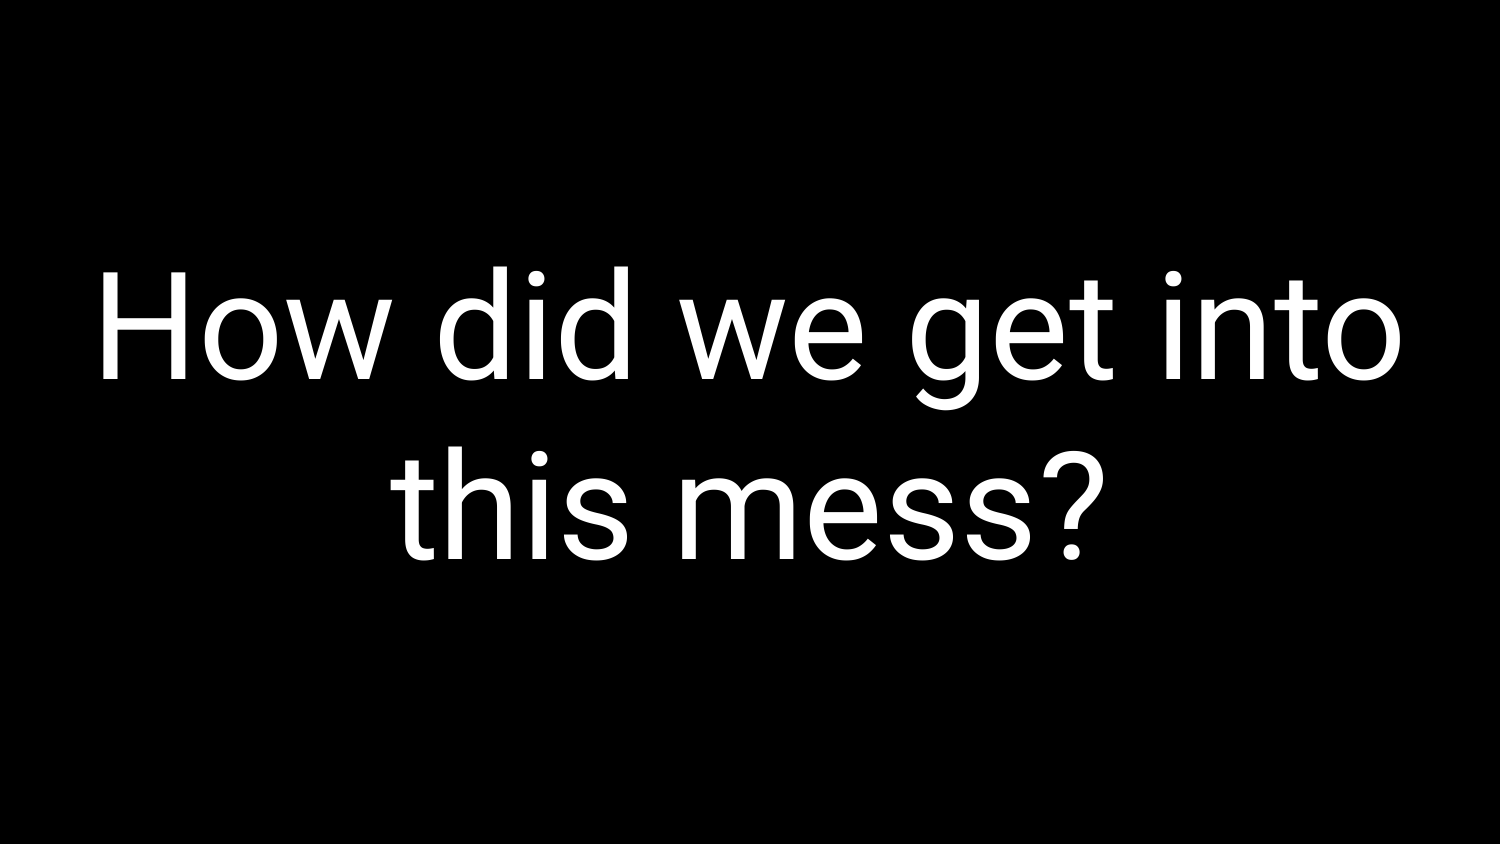

How did we get into this mess?